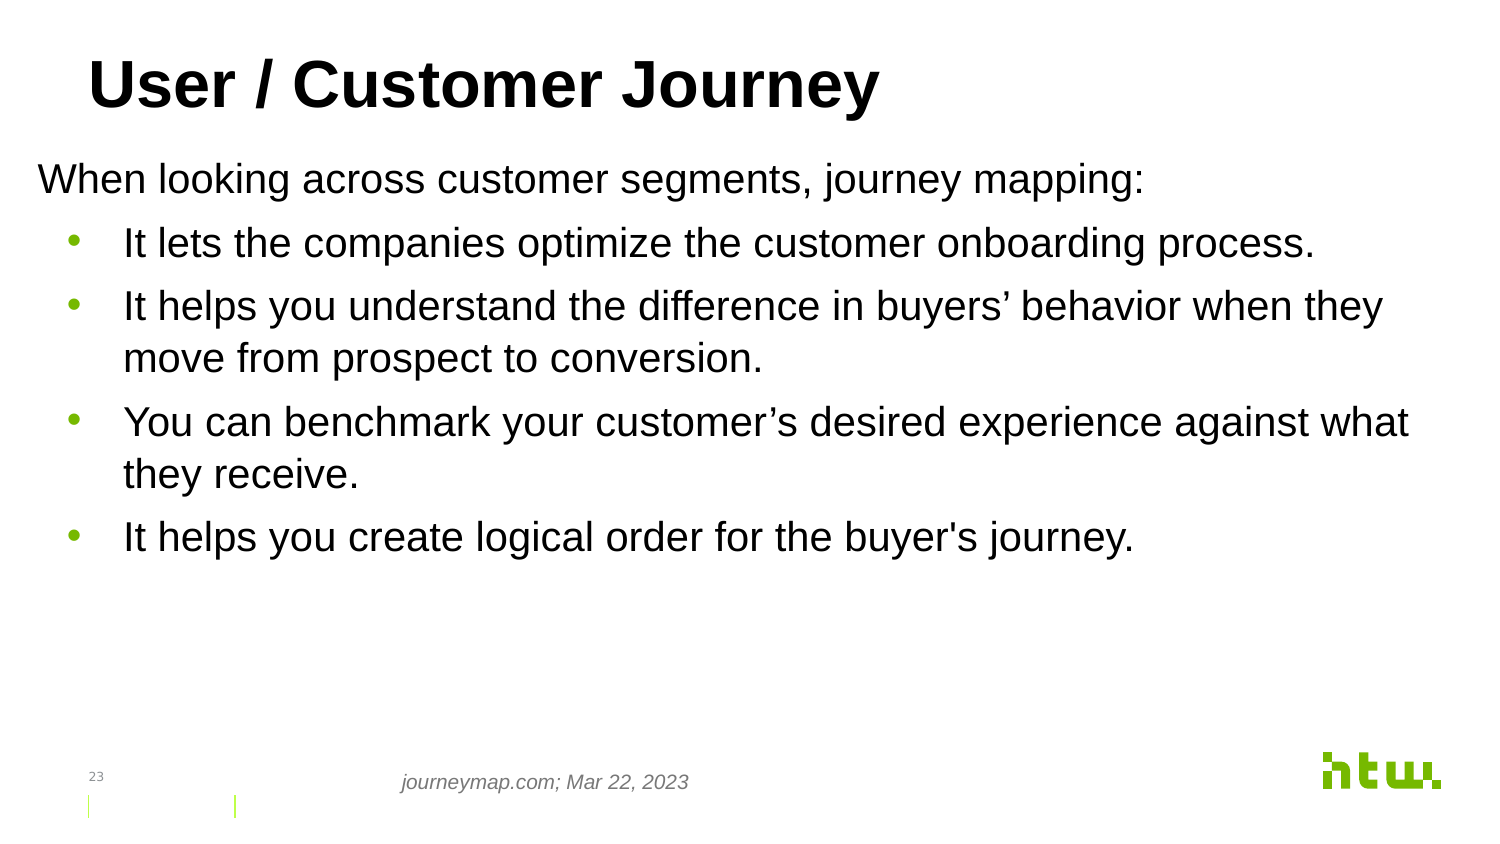

# User / Customer Journey
When looking across customer segments, journey mapping:
It lets the companies optimize the customer onboarding process.
It helps you understand the difference in buyers’ behavior when they move from prospect to conversion.
You can benchmark your customer’s desired experience against what they receive.
It helps you create logical order for the buyer's journey.

23
journeymap.com; Mar 22, 2023